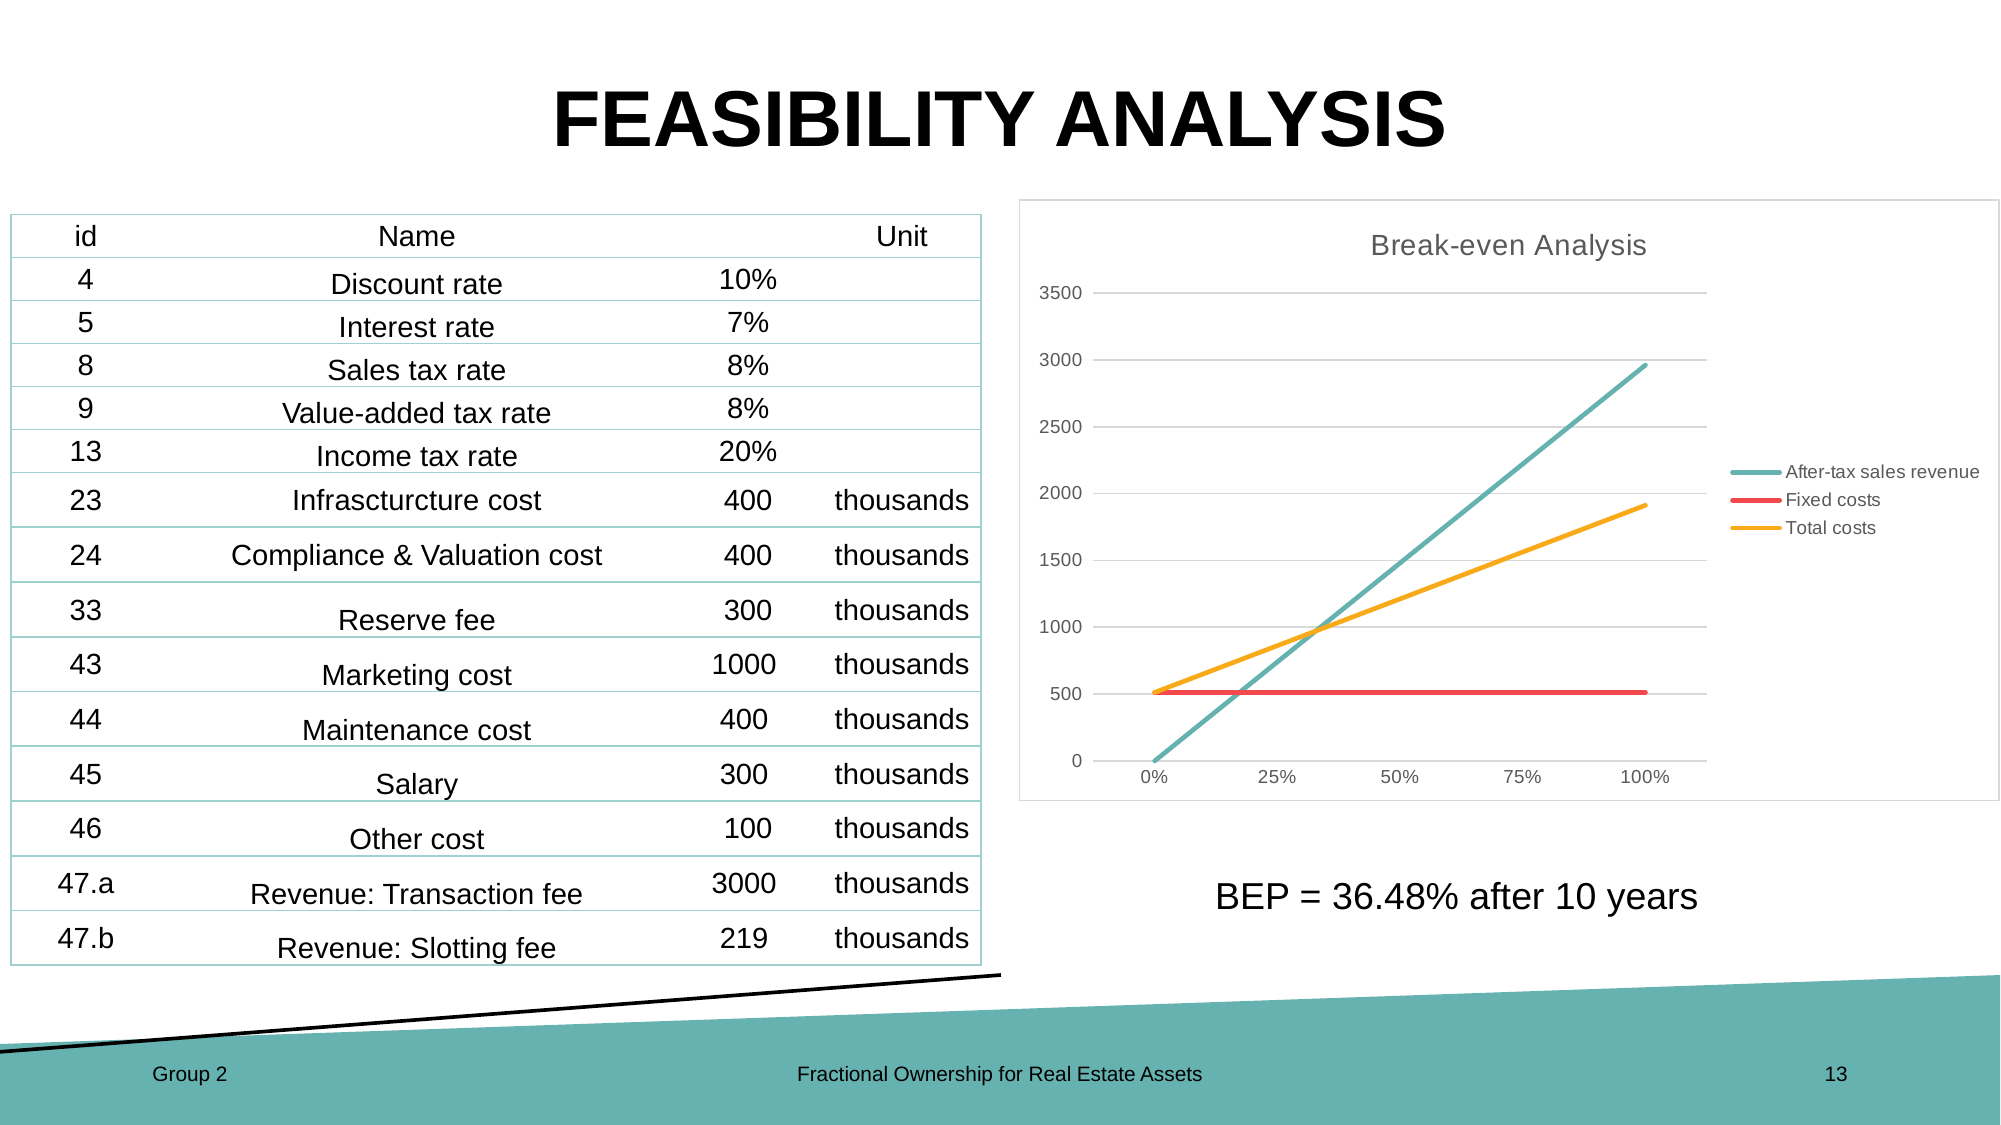

# Feasibility Analysis

### Chart: Break-even Analysis

| Category | After-tax sales revenue | Fixed costs | Total costs |
|---|---|---|---|
| 0 | 0.0 | 512.3257142910809 | 512.3257142910809 |
| 0.25 | 740.37 | 512.3257142910809 | 862.3257142910809 |
| 0.5 | 1480.74 | 512.3257142910809 | 1212.3257142910809 |
| 0.75 | 2221.11 | 512.3257142910809 | 1562.3257142910809 |
| 1 | 2961.48 | 512.3257142910809 | 1912.3257142910809 |
| id | Name |  | Unit |
| --- | --- | --- | --- |
| 4 | Discount rate | 10% |  |
| 5 | Interest rate | 7% |  |
| 8 | Sales tax rate | 8% |  |
| 9 | Value-added tax rate | 8% |  |
| 13 | Income tax rate | 20% |  |
| 23 | Infrascturcture cost | 400 | thousands |
| 24 | Compliance & Valuation cost | 400 | thousands |
| 33 | Reserve fee | 300 | thousands |
| 43 | Marketing cost | 1000 | thousands |
| 44 | Maintenance cost | 400 | thousands |
| 45 | Salary | 300 | thousands |
| 46 | Other cost | 100 | thousands |
| 47.a | Revenue: Transaction fee | 3000 | thousands |
| 47.b | Revenue: Slotting fee | 219 | thousands |
BEP = 36.48% after 10 years
Group 2
Fractional Ownership for Real Estate Assets
13